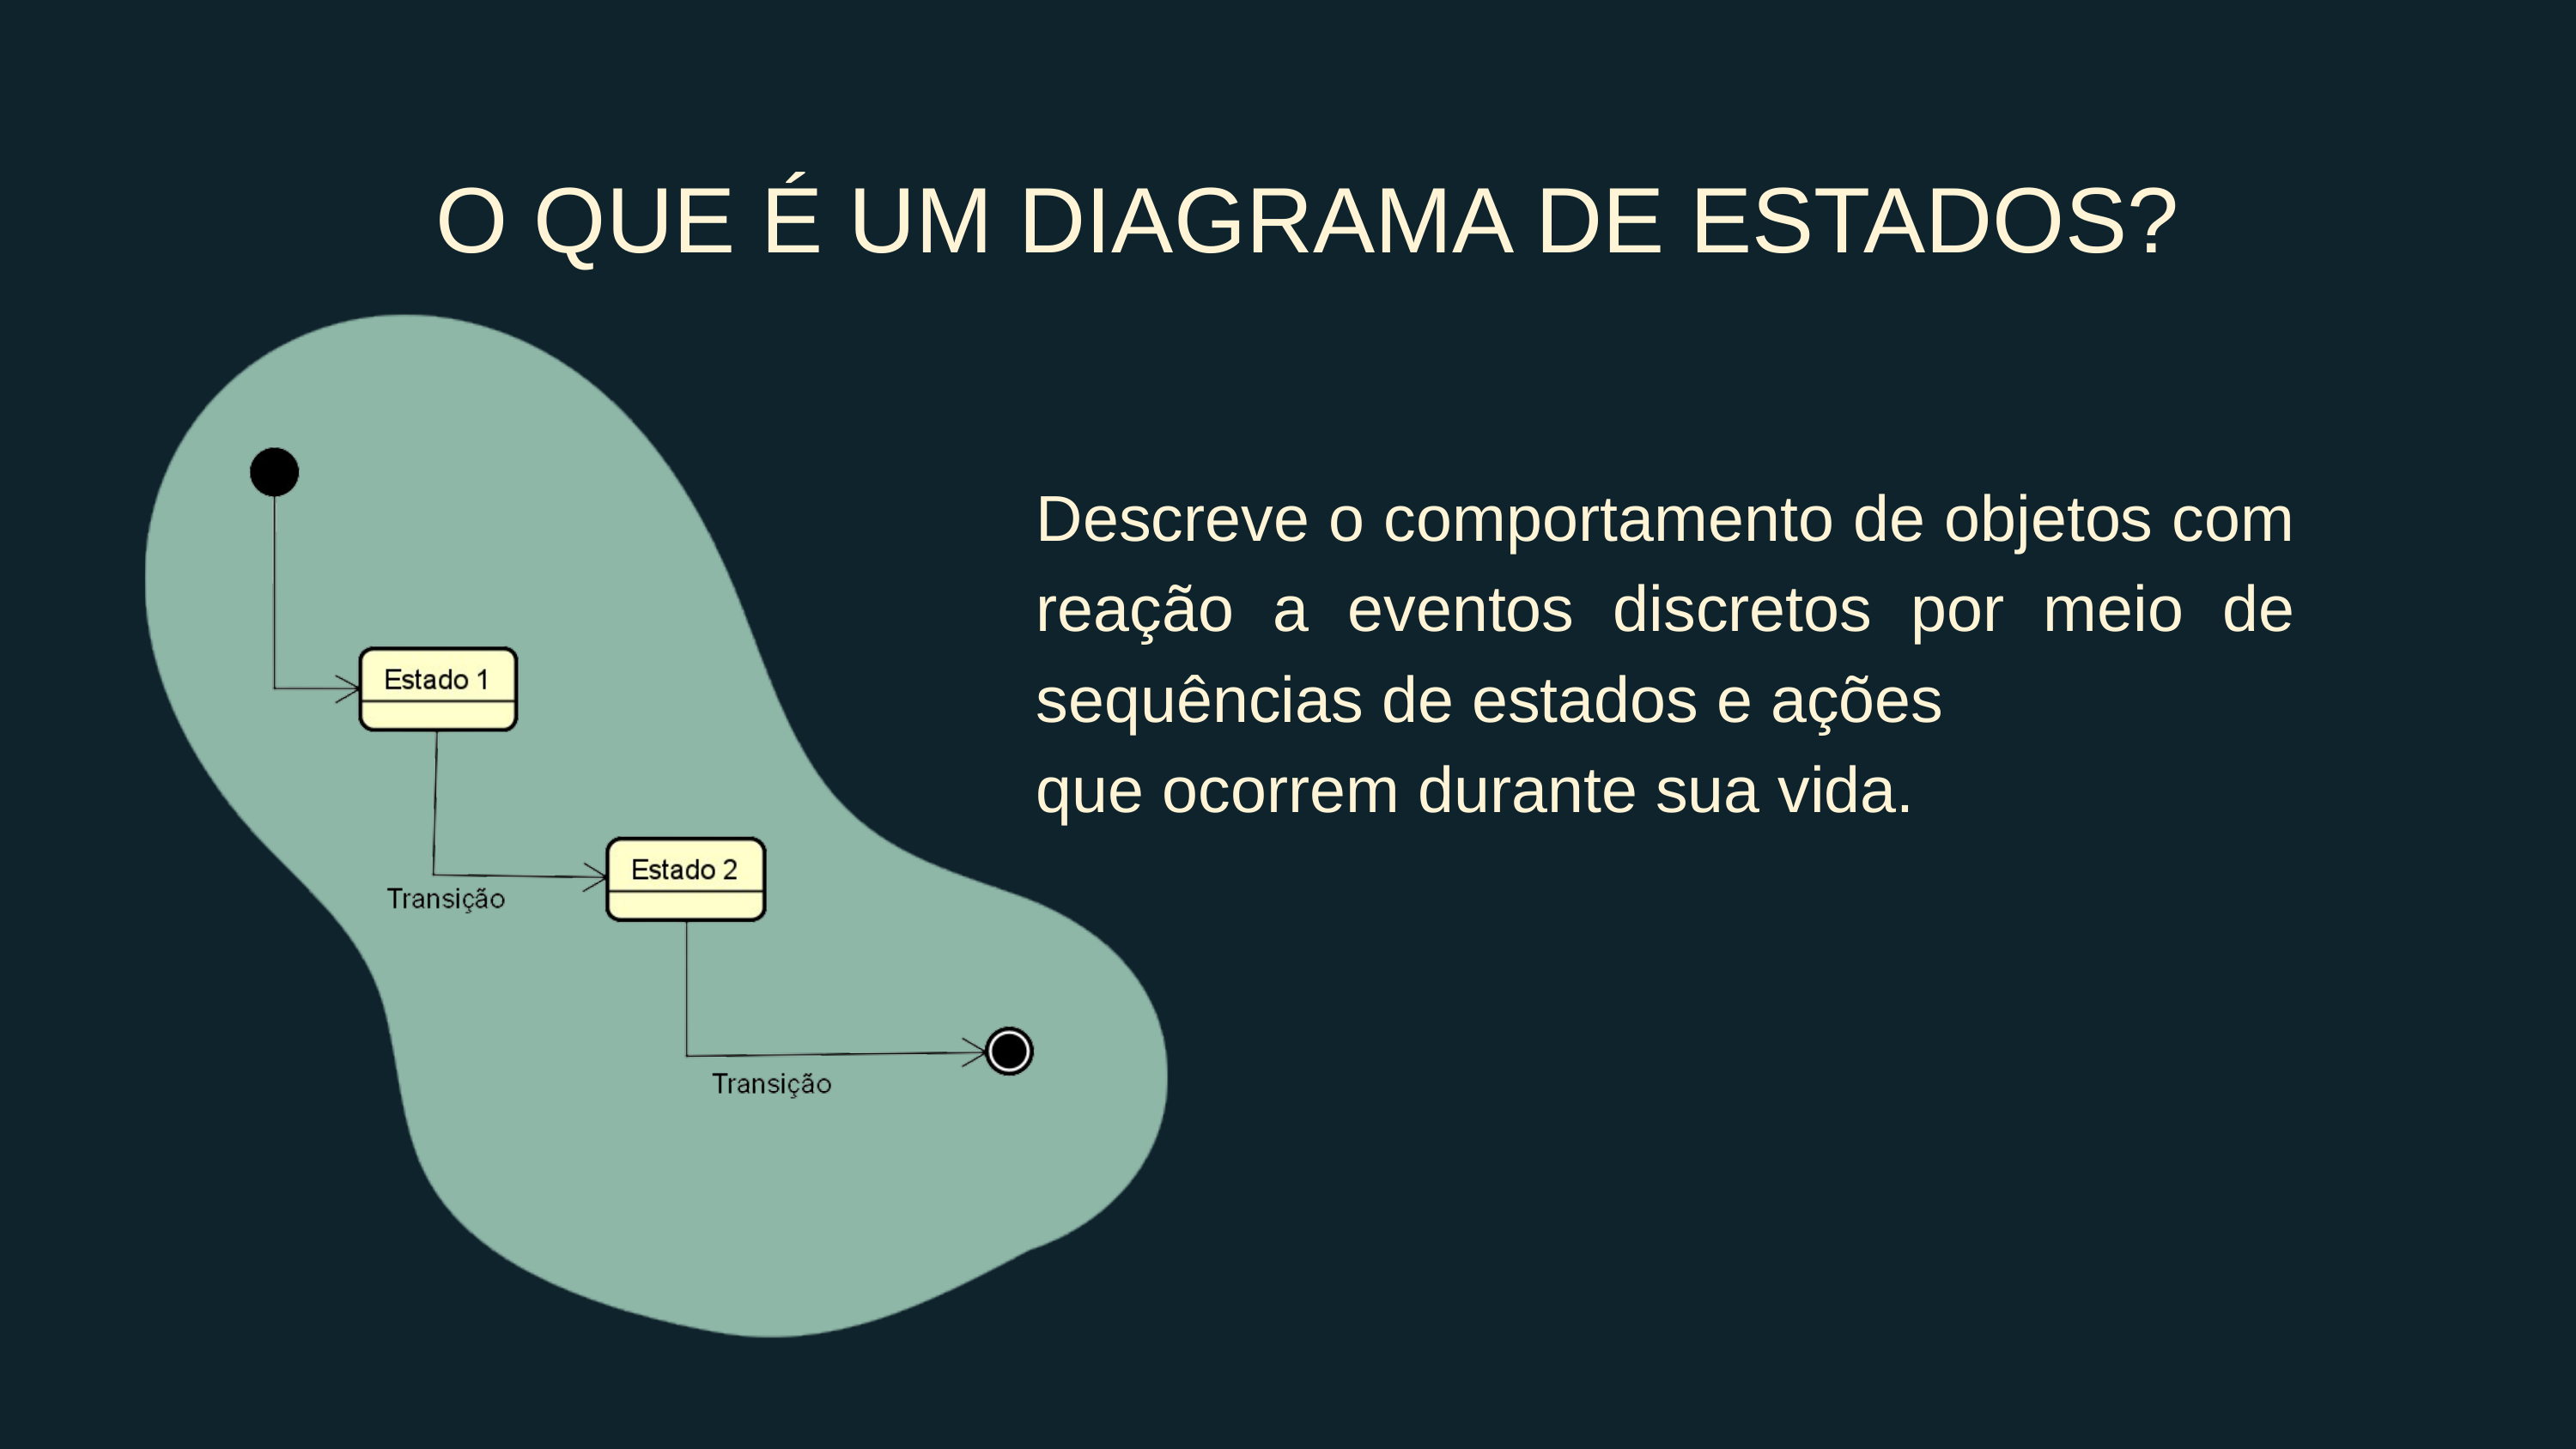

O QUE É UM DIAGRAMA DE ESTADOS?

Descreve o comportamento de objetos com reação a eventos discretos por meio de sequências de estados e ações
que ocorrem durante sua vida.